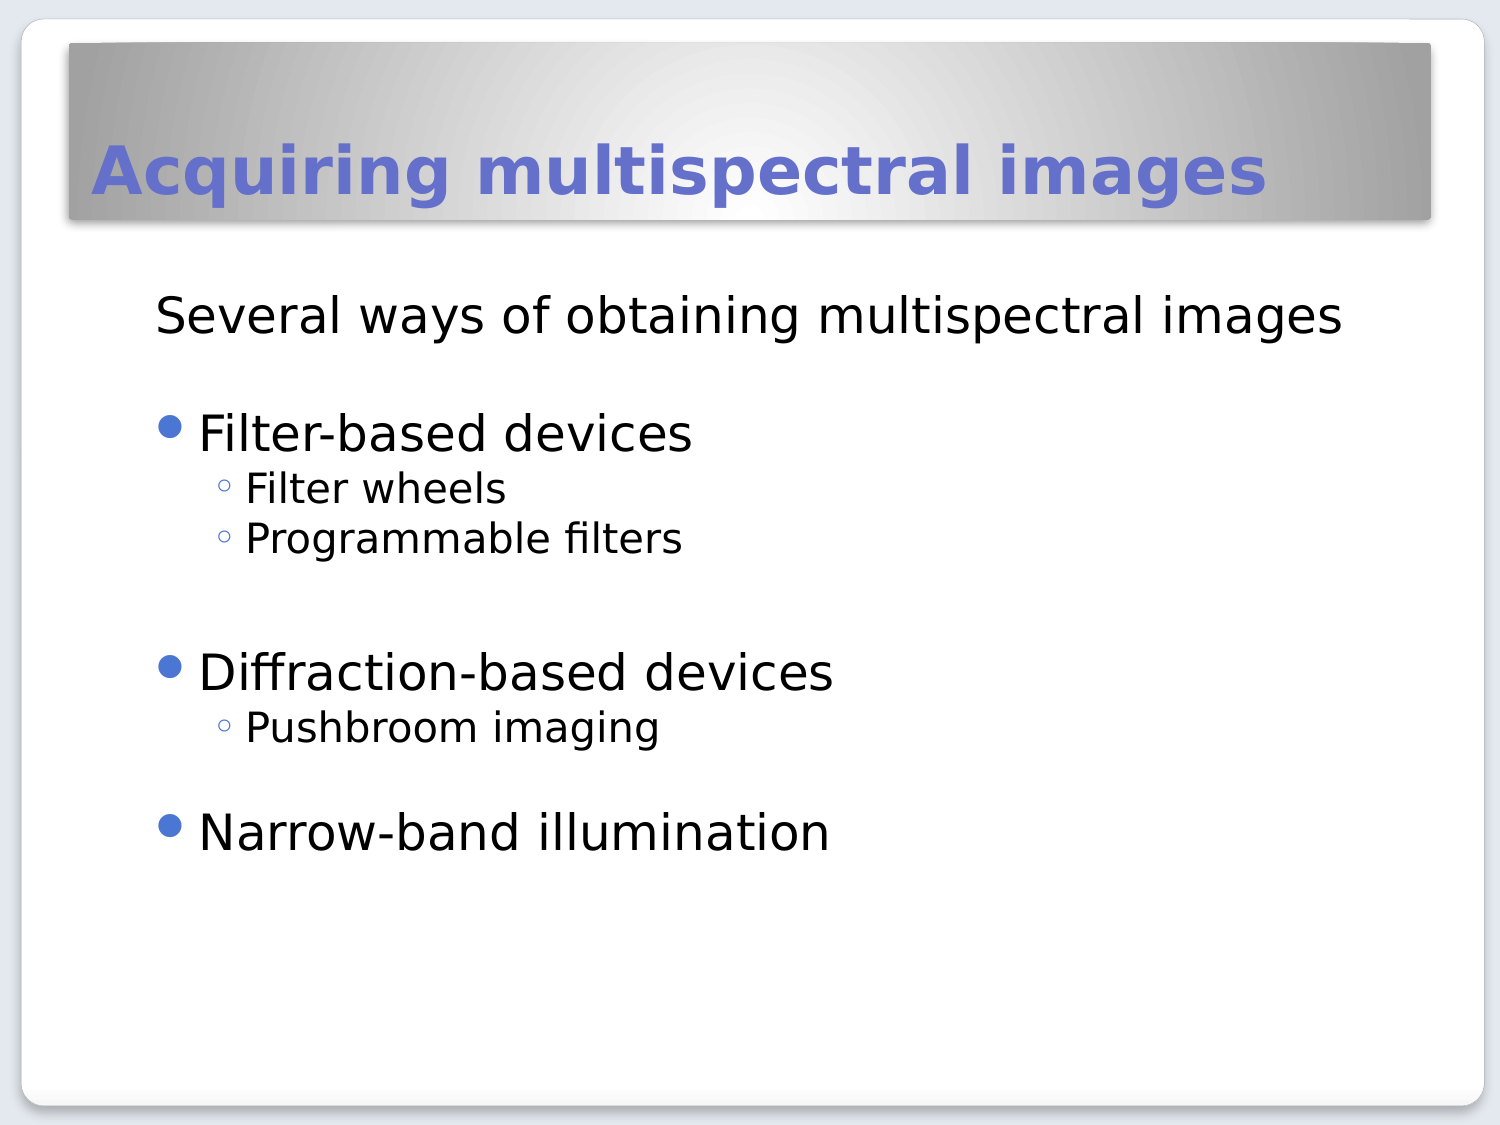

# Acquiring multispectral images
Several ways of obtaining multispectral images

Filter-based devices
Filter wheels
Programmable filters

Diffraction-based devices
Pushbroom imaging

Narrow-band illumination